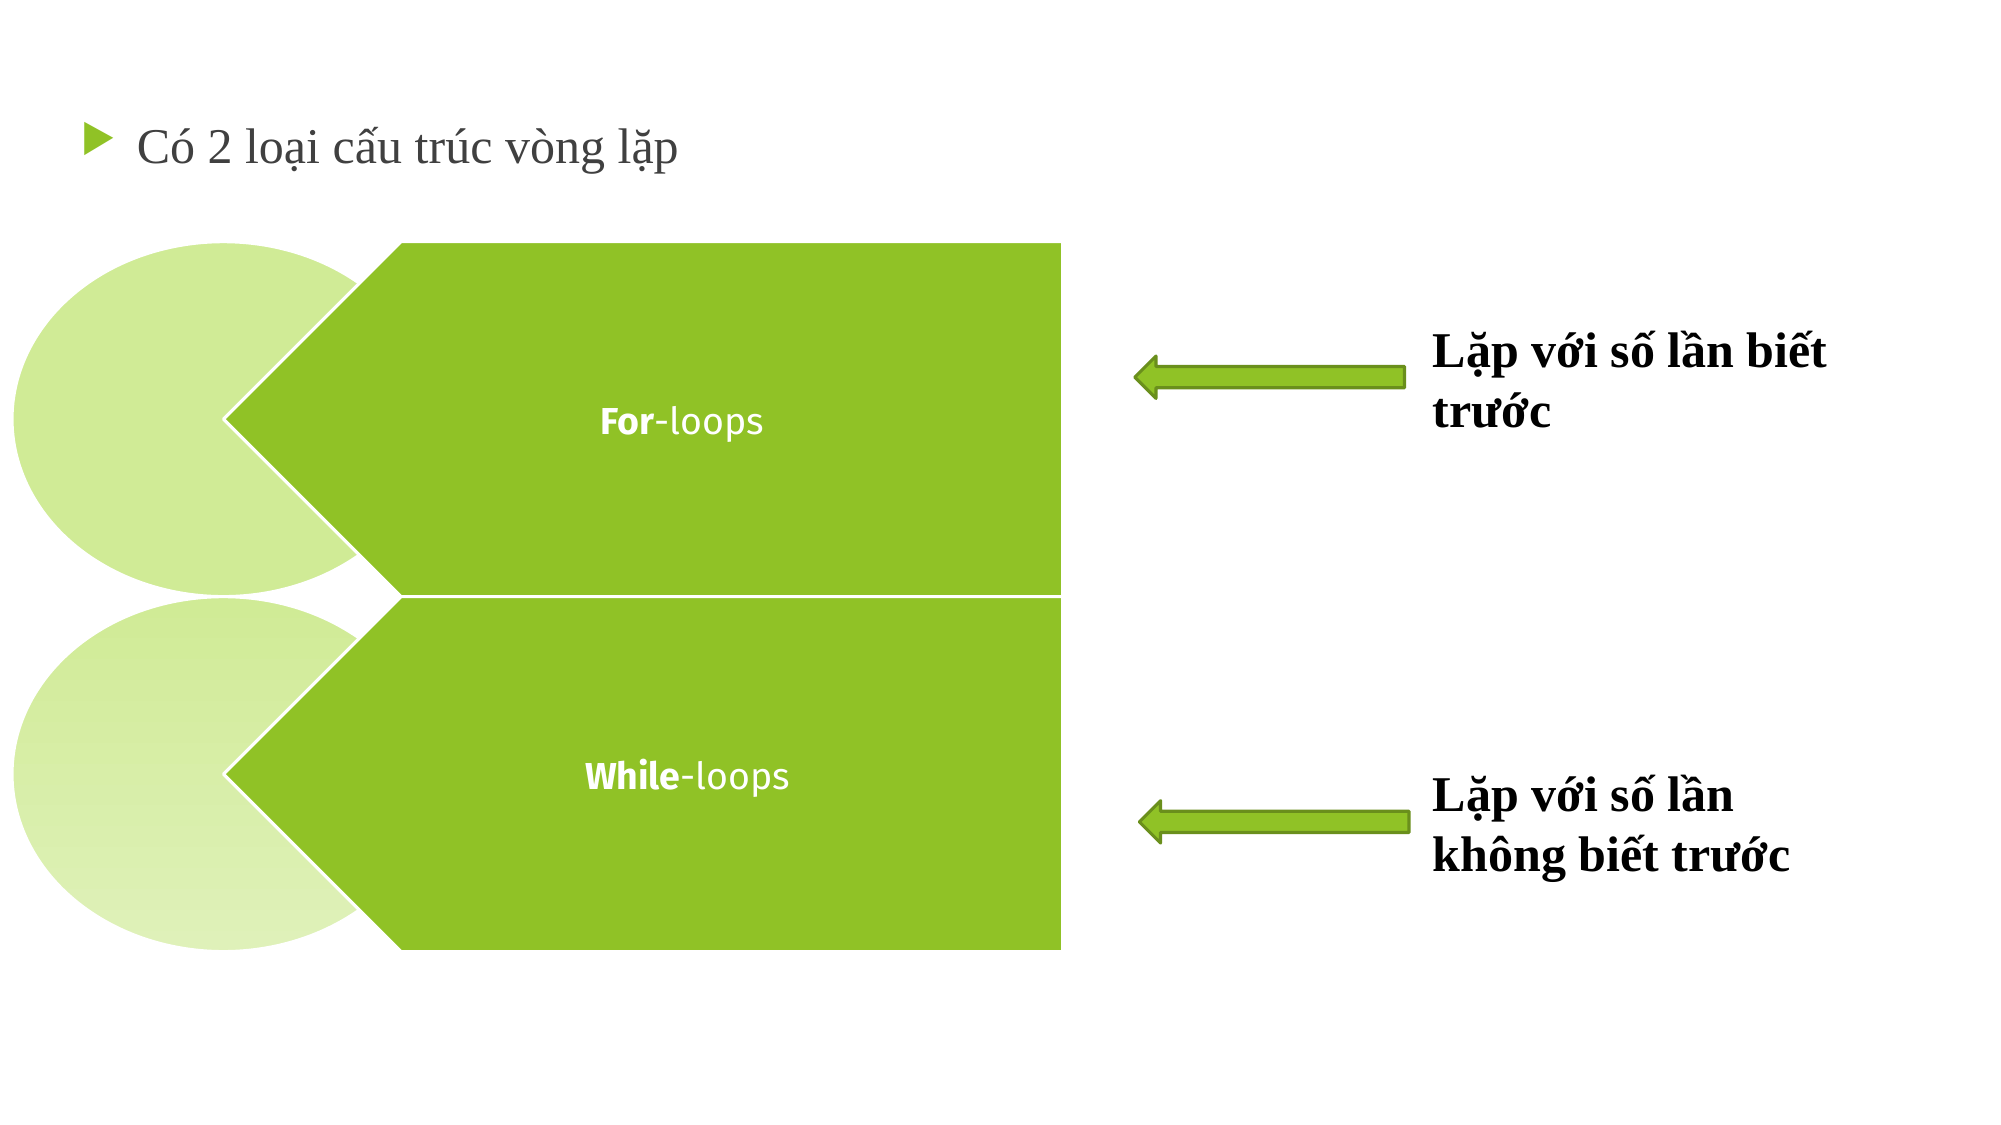

Có 2 loại cấu trúc vòng lặp
For-loops
While-loops
Lặp với số lần biết trước

Lặp với số lần không biết trước